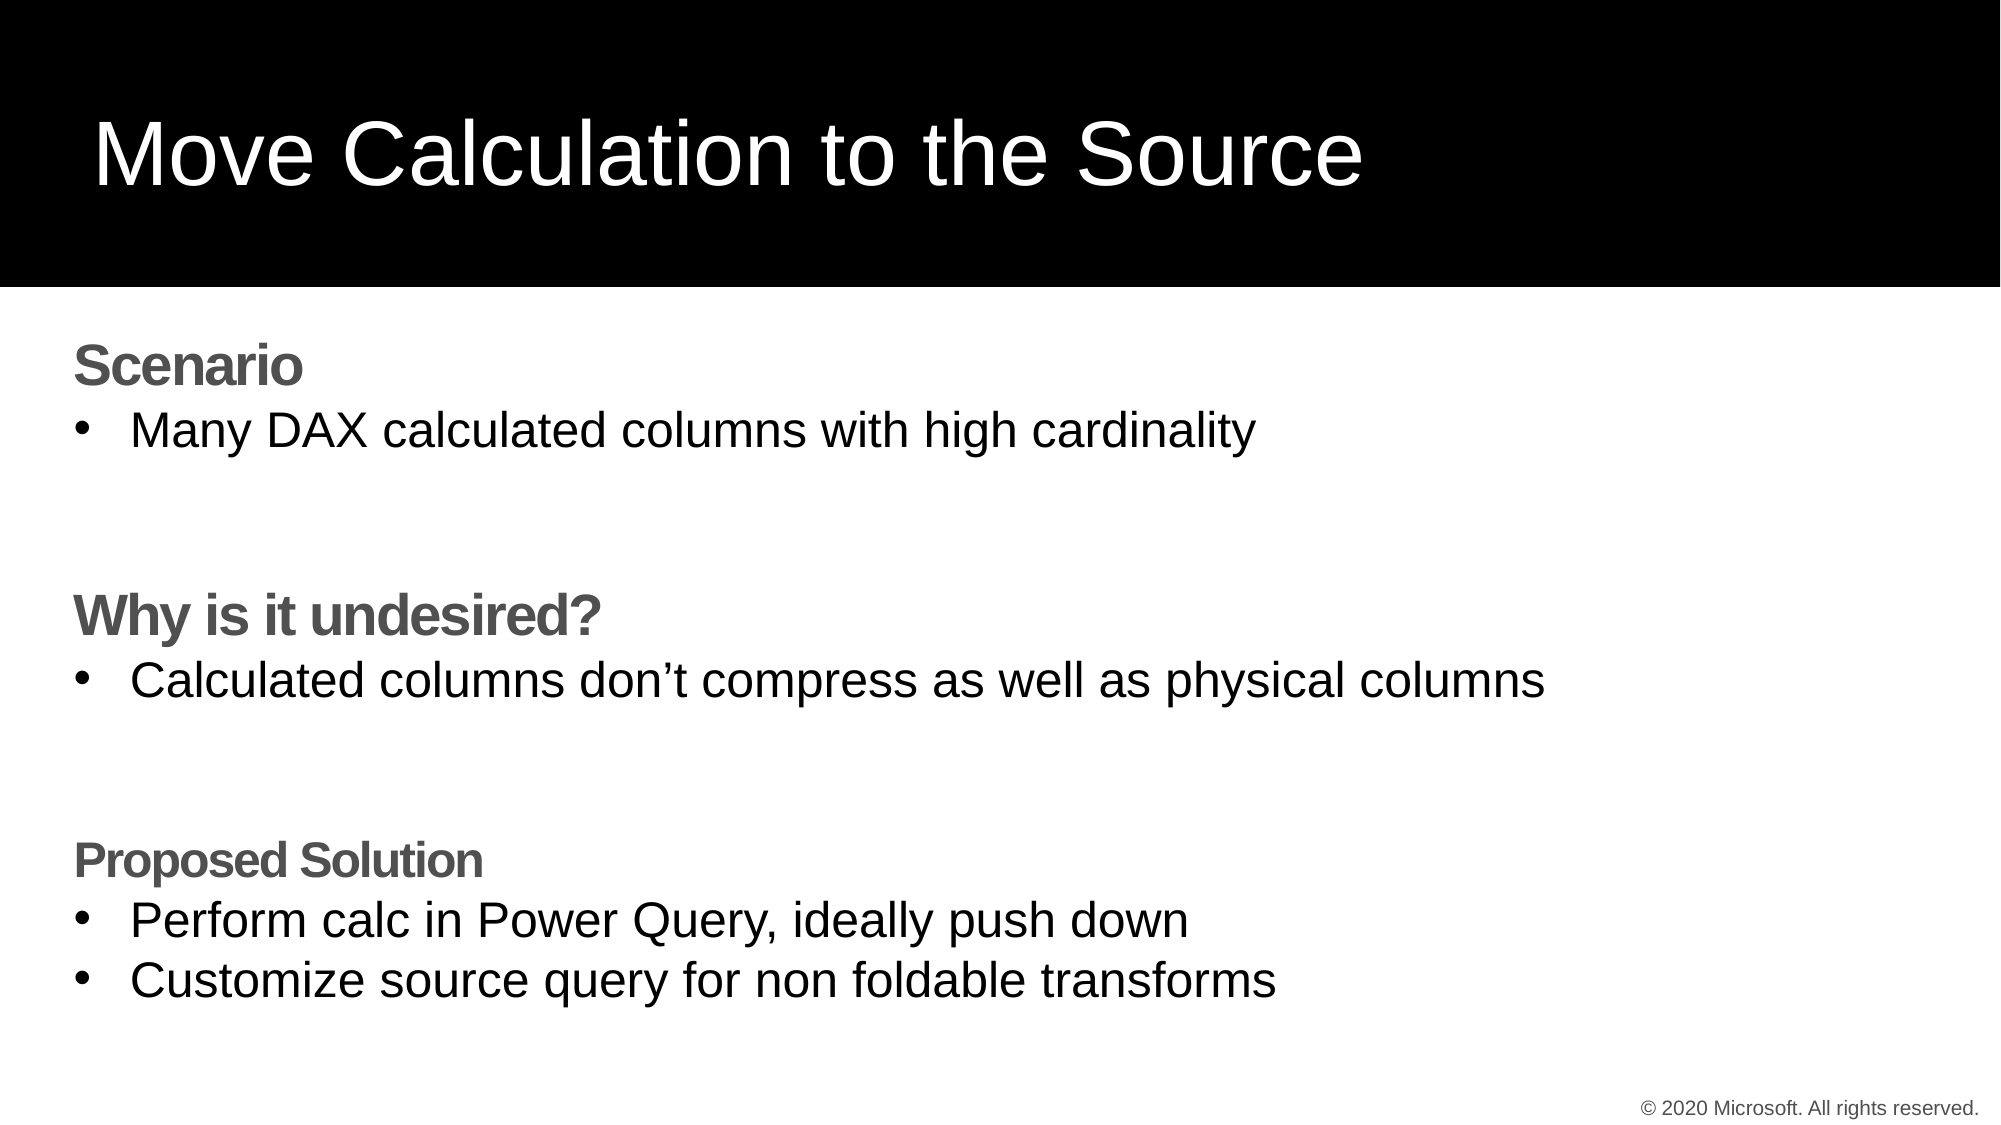

Move Calculation to the Source

Scenario
Many DAX calculated columns with high cardinality

Why is it undesired?
Calculated columns don’t compress as well as physical columns

Proposed Solution
Perform calc in Power Query, ideally push down
Customize source query for non foldable transforms

© 2020 Microsoft. All rights reserved.